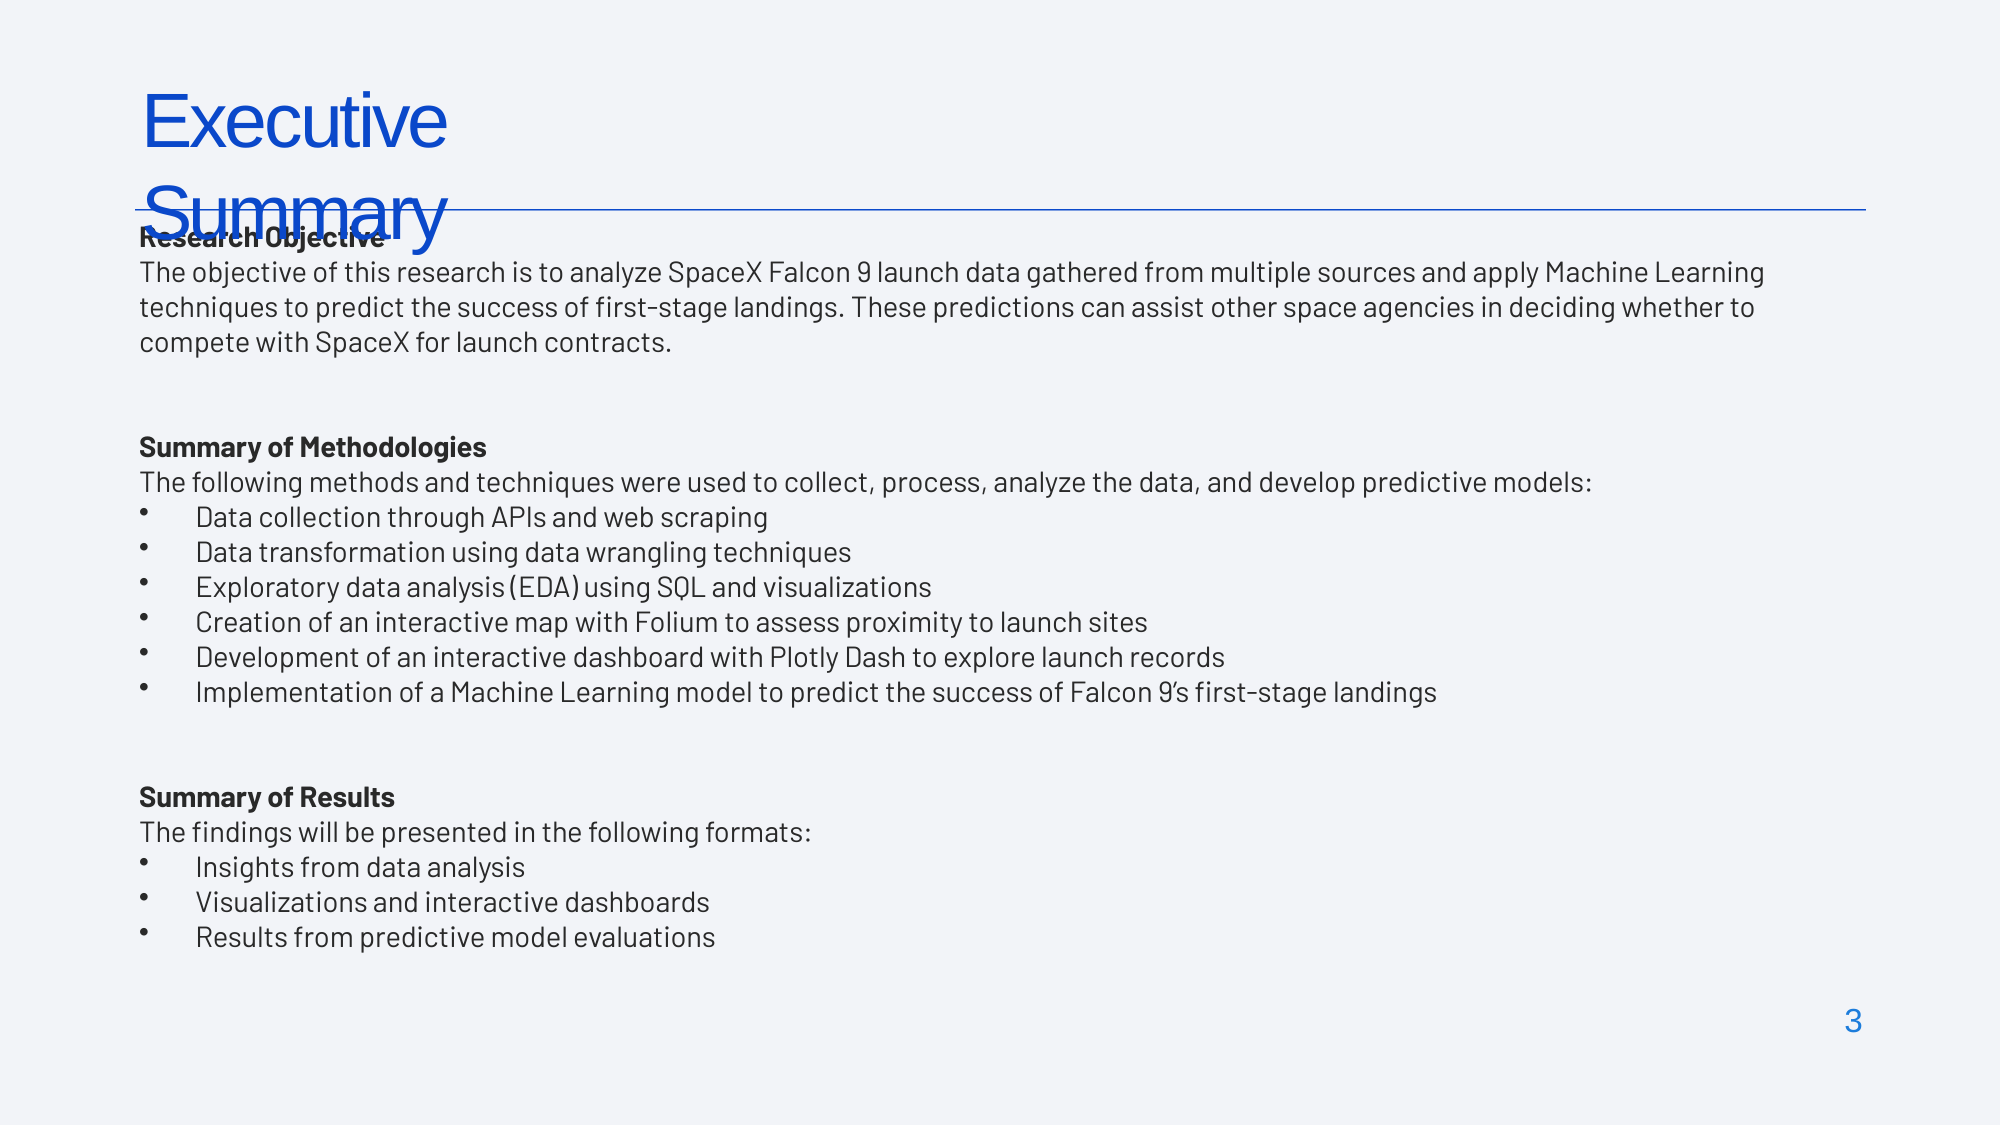

# Executive Summary
Research Objective
The objective of this research is to analyze SpaceX Falcon 9 launch data gathered from multiple sources and apply Machine Learning techniques to predict the success of first-stage landings. These predictions can assist other space agencies in deciding whether to compete with SpaceX for launch contracts.

Summary of Methodologies
The following methods and techniques were used to collect, process, analyze the data, and develop predictive models:
Data collection through APIs and web scraping
Data transformation using data wrangling techniques
Exploratory data analysis (EDA) using SQL and visualizations
Creation of an interactive map with Folium to assess proximity to launch sites
Development of an interactive dashboard with Plotly Dash to explore launch records
Implementation of a Machine Learning model to predict the success of Falcon 9’s first-stage landings

Summary of Results
The findings will be presented in the following formats:
Insights from data analysis
Visualizations and interactive dashboards
Results from predictive model evaluations

3